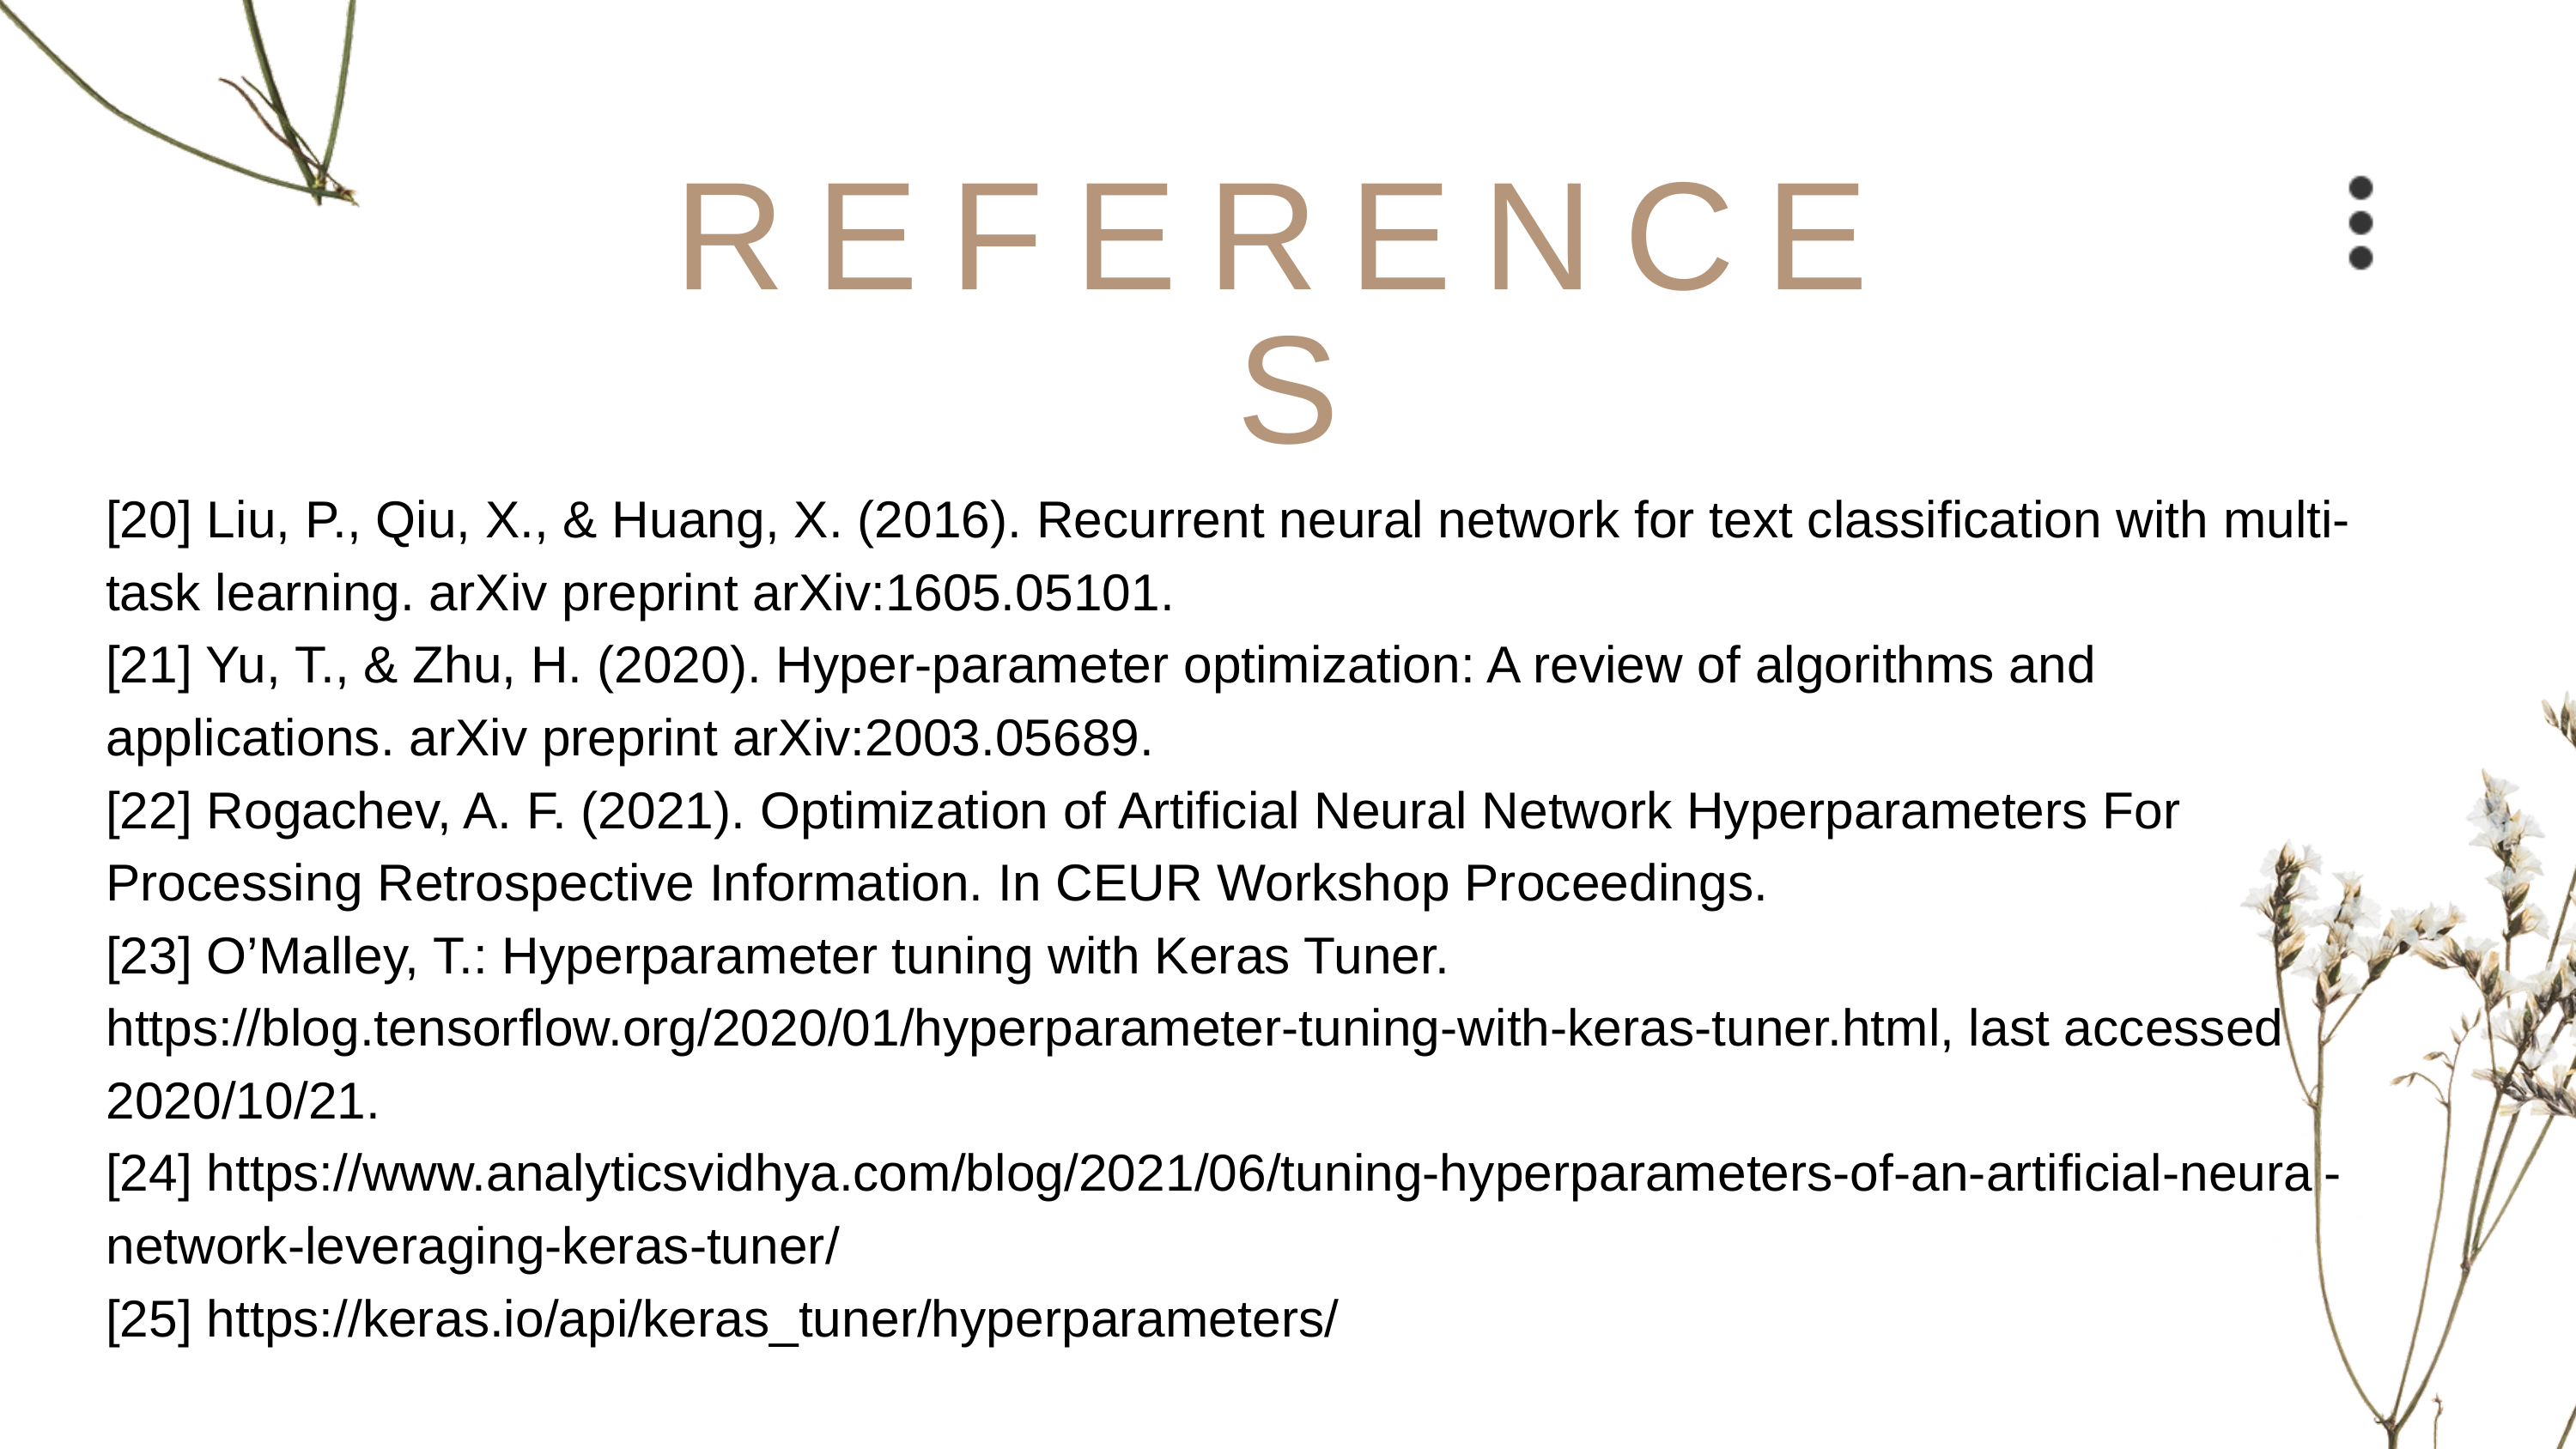

REFERENCES

[20] Liu, P., Qiu, X., & Huang, X. (2016). Recurrent neural network for text classification with multi-task learning. arXiv preprint arXiv:1605.05101.
[21] Yu, T., & Zhu, H. (2020). Hyper-parameter optimization: A review of algorithms and applications. arXiv preprint arXiv:2003.05689.
[22] Rogachev, A. F. (2021). Optimization of Artificial Neural Network Hyperparameters For Processing Retrospective Information. In CEUR Workshop Proceedings.
[23] O’Malley, T.: Hyperparameter tuning with Keras Tuner. https://blog.tensorflow.org/2020/01/hyperparameter-tuning-with-keras-tuner.html, last accessed 2020/10/21.
[24] https://www.analyticsvidhya.com/blog/2021/06/tuning-hyperparameters-of-an-artificial-neural-network-leveraging-keras-tuner/
[25] https://keras.io/api/keras_tuner/hyperparameters/